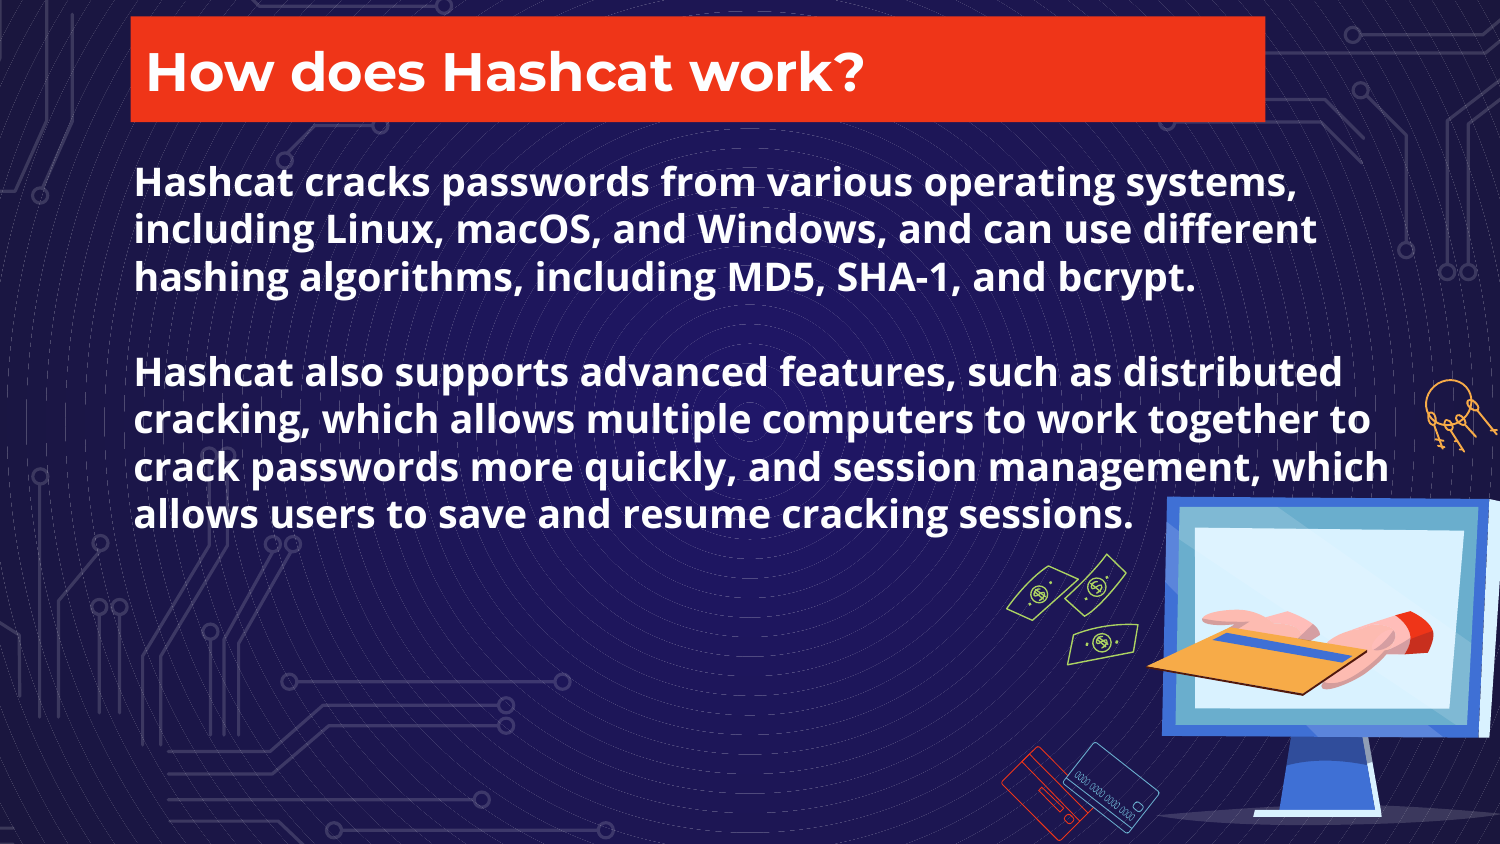

# How does Hashcat work?
Hashcat cracks passwords from various operating systems, including Linux, macOS, and Windows, and can use different hashing algorithms, including MD5, SHA-1, and bcrypt. ​​

Hashcat also supports advanced features, such as distributed cracking, which allows multiple computers to work together to crack passwords more quickly, and session management, which allows users to save and resume cracking sessions.